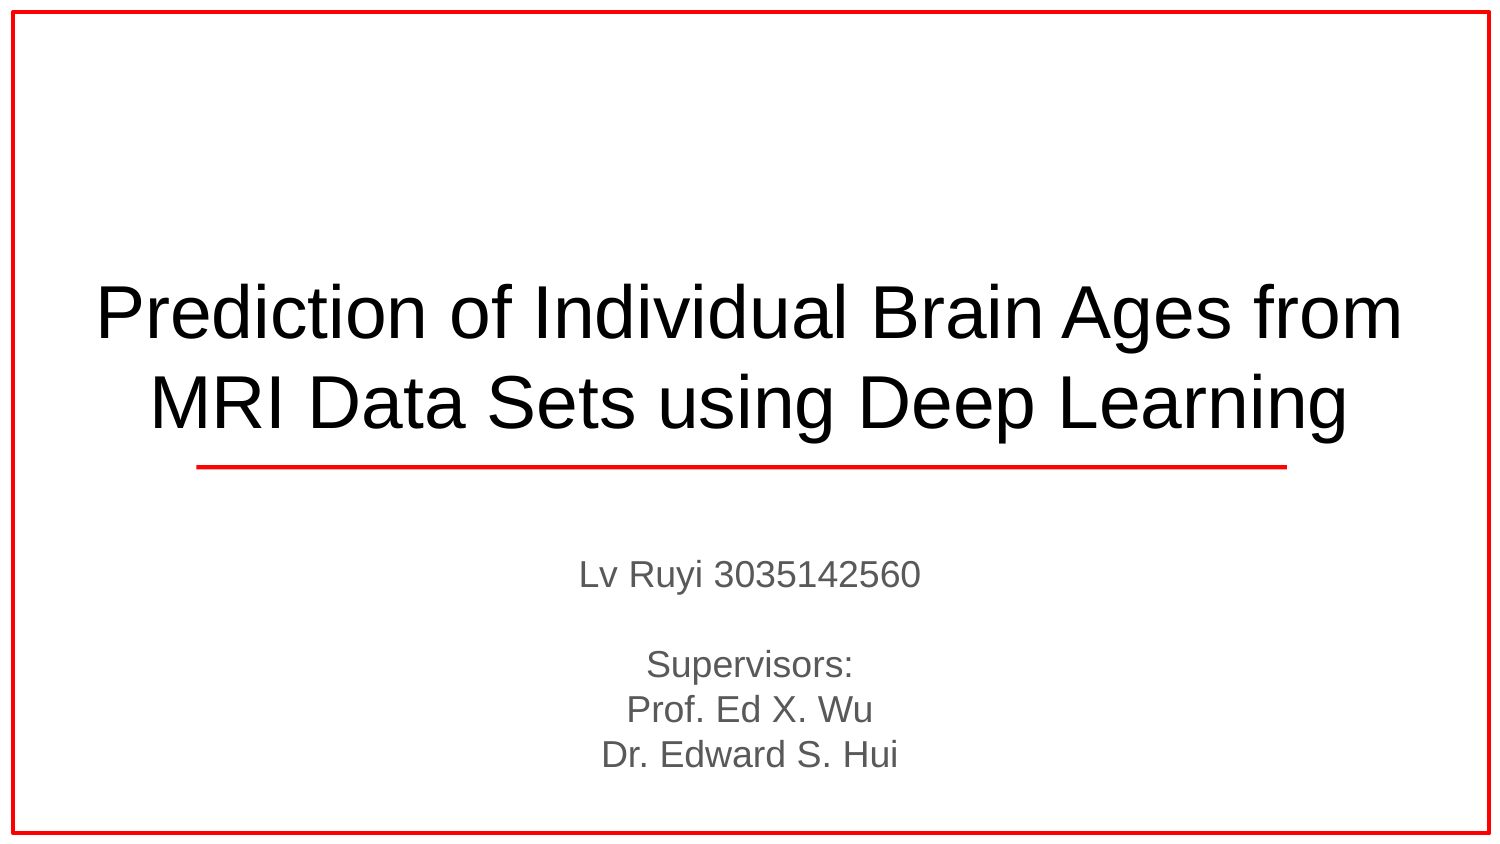

# Prediction of Individual Brain Ages from MRI Data Sets using Deep Learning

Lv Ruyi 3035142560

Supervisors:
Prof. Ed X. Wu
Dr. Edward S. Hui